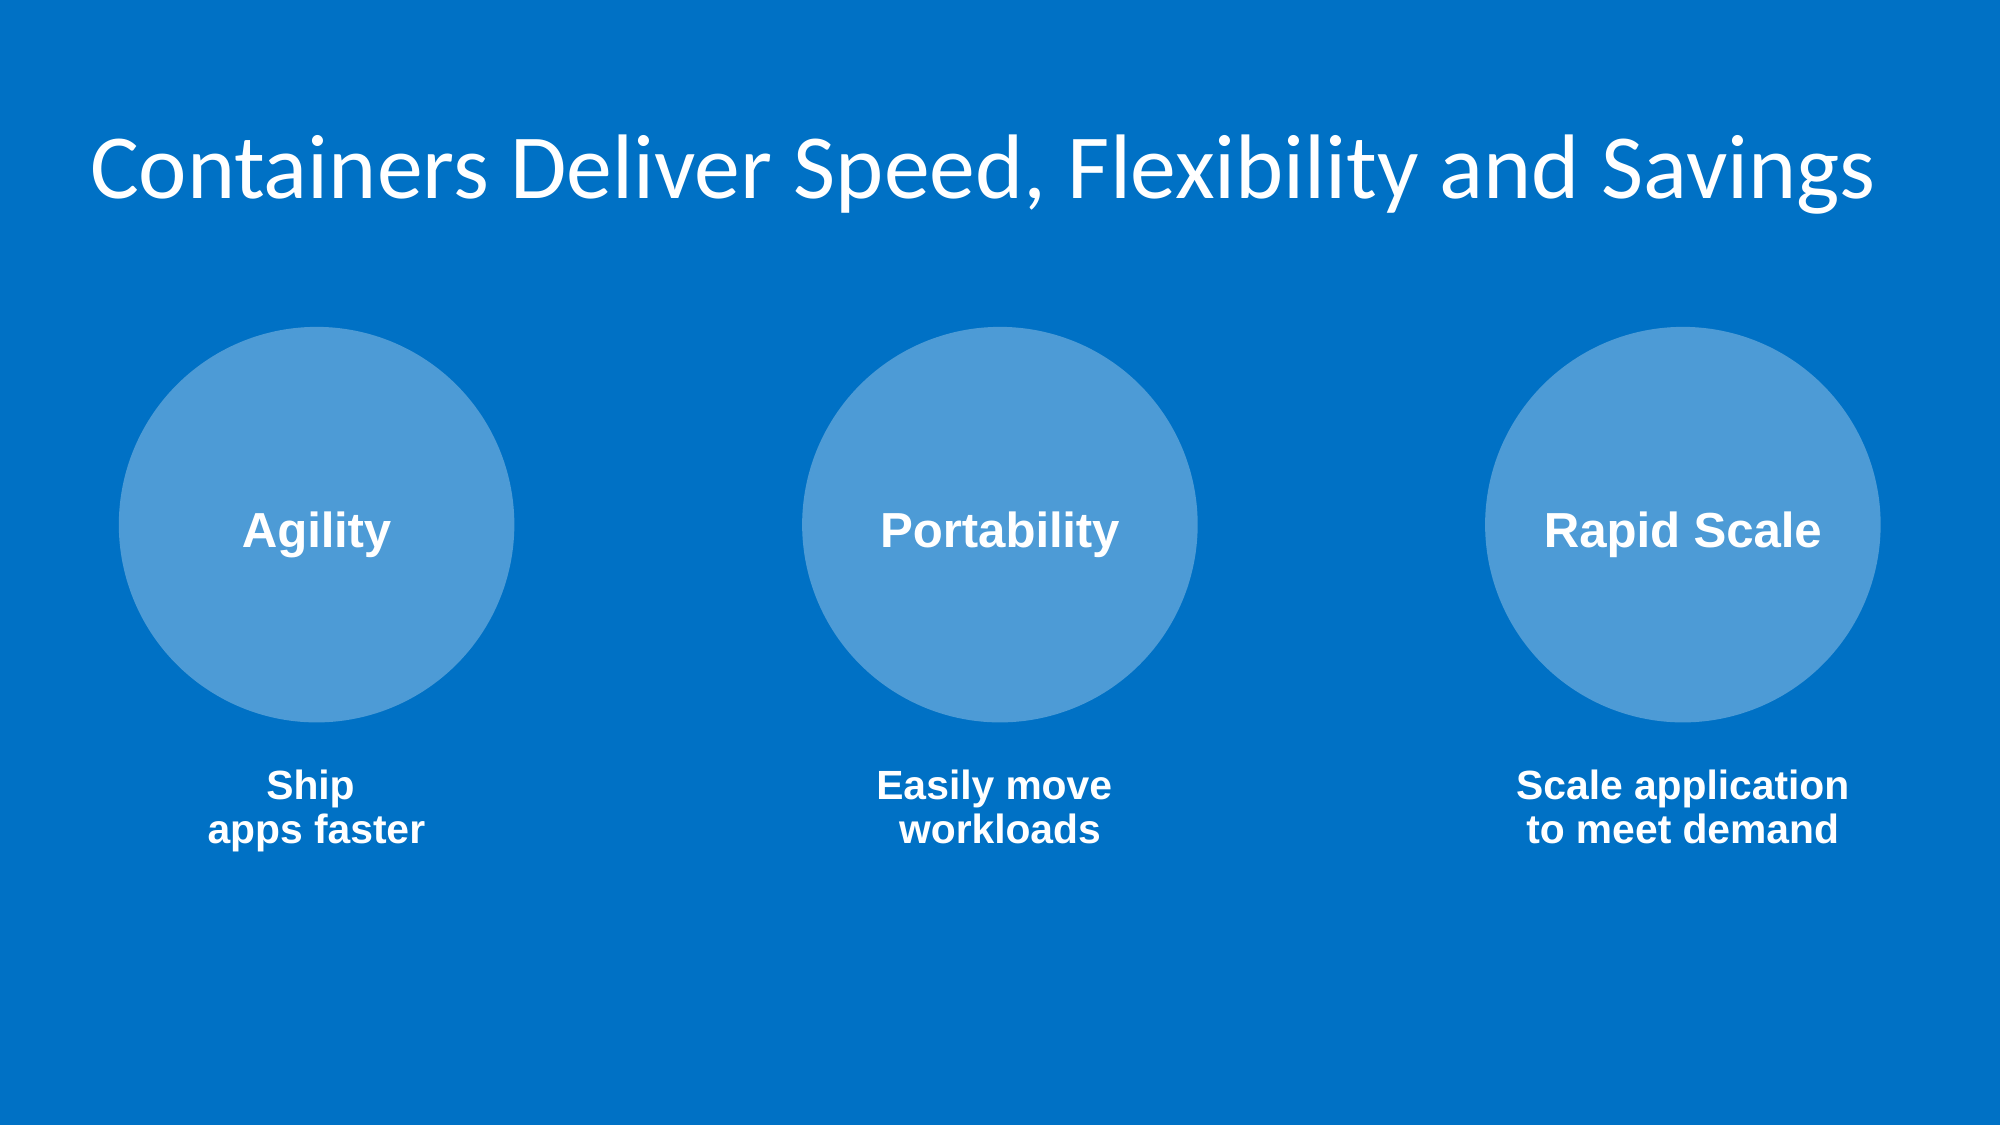

# Containers Deliver Speed, Flexibility and Savings
Agility
Portability
Rapid Scale
Ship
apps faster
Easily move
workloads
Scale application
to meet demand